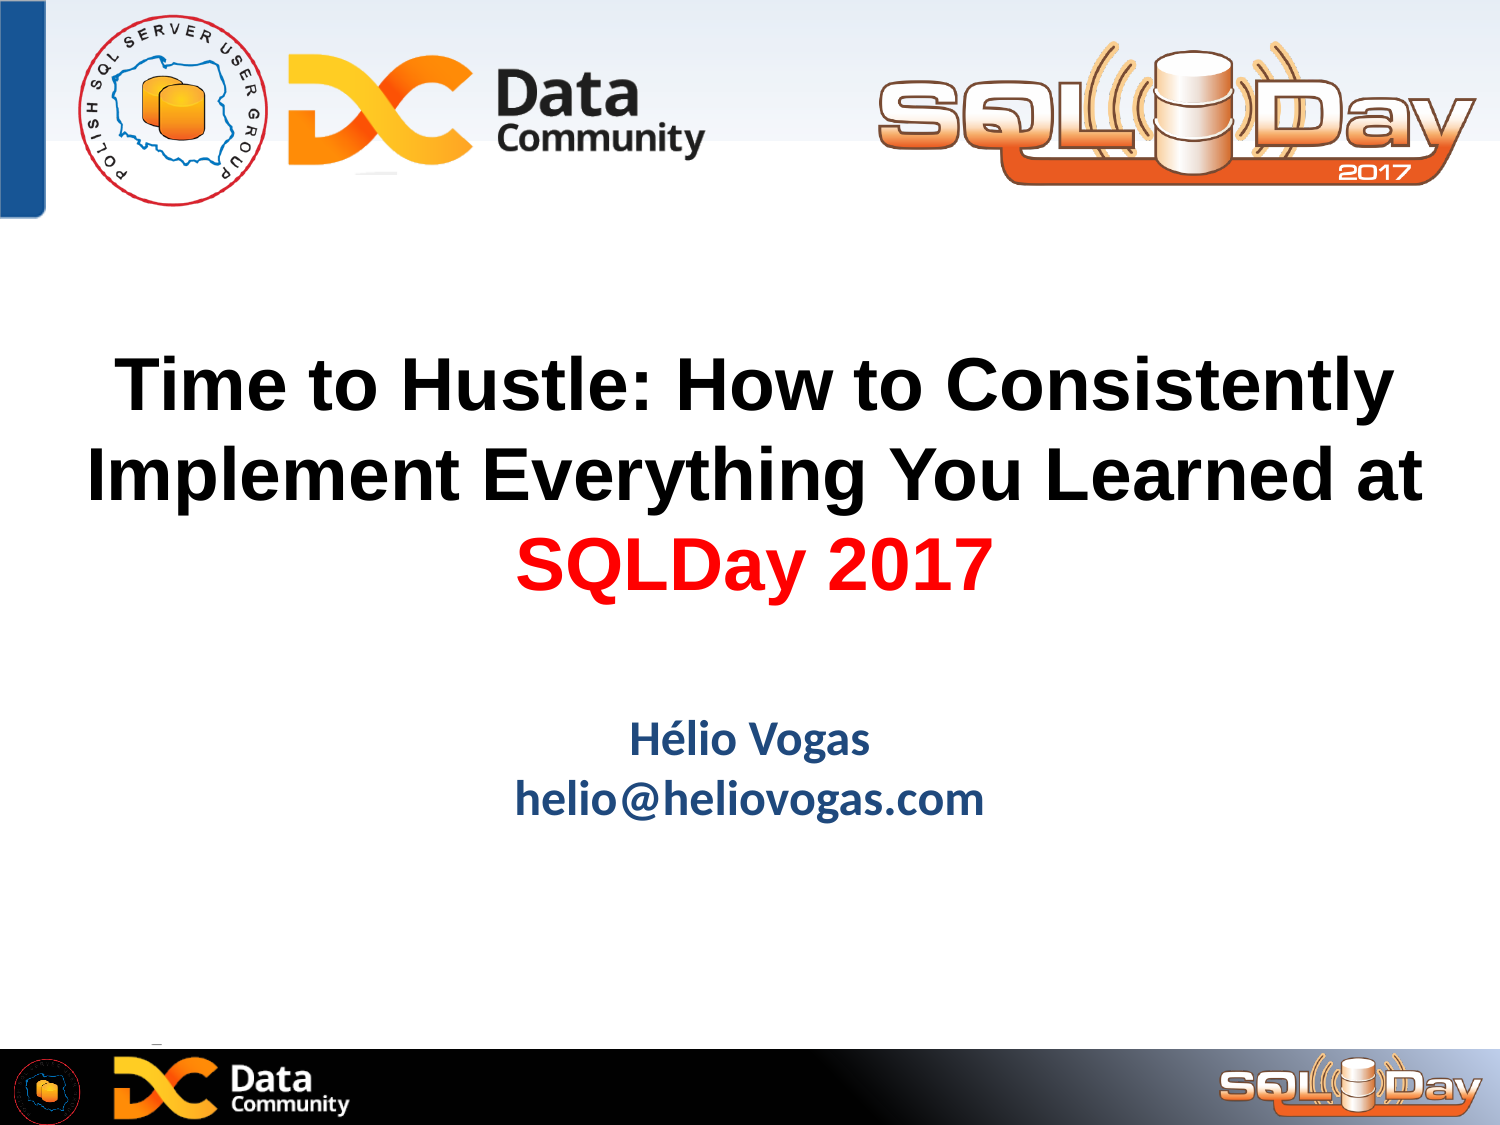

# Time to Hustle: How to Consistently Implement Everything You Learned at SQLDay 2017

Hélio Vogas
helio@heliovogas.com